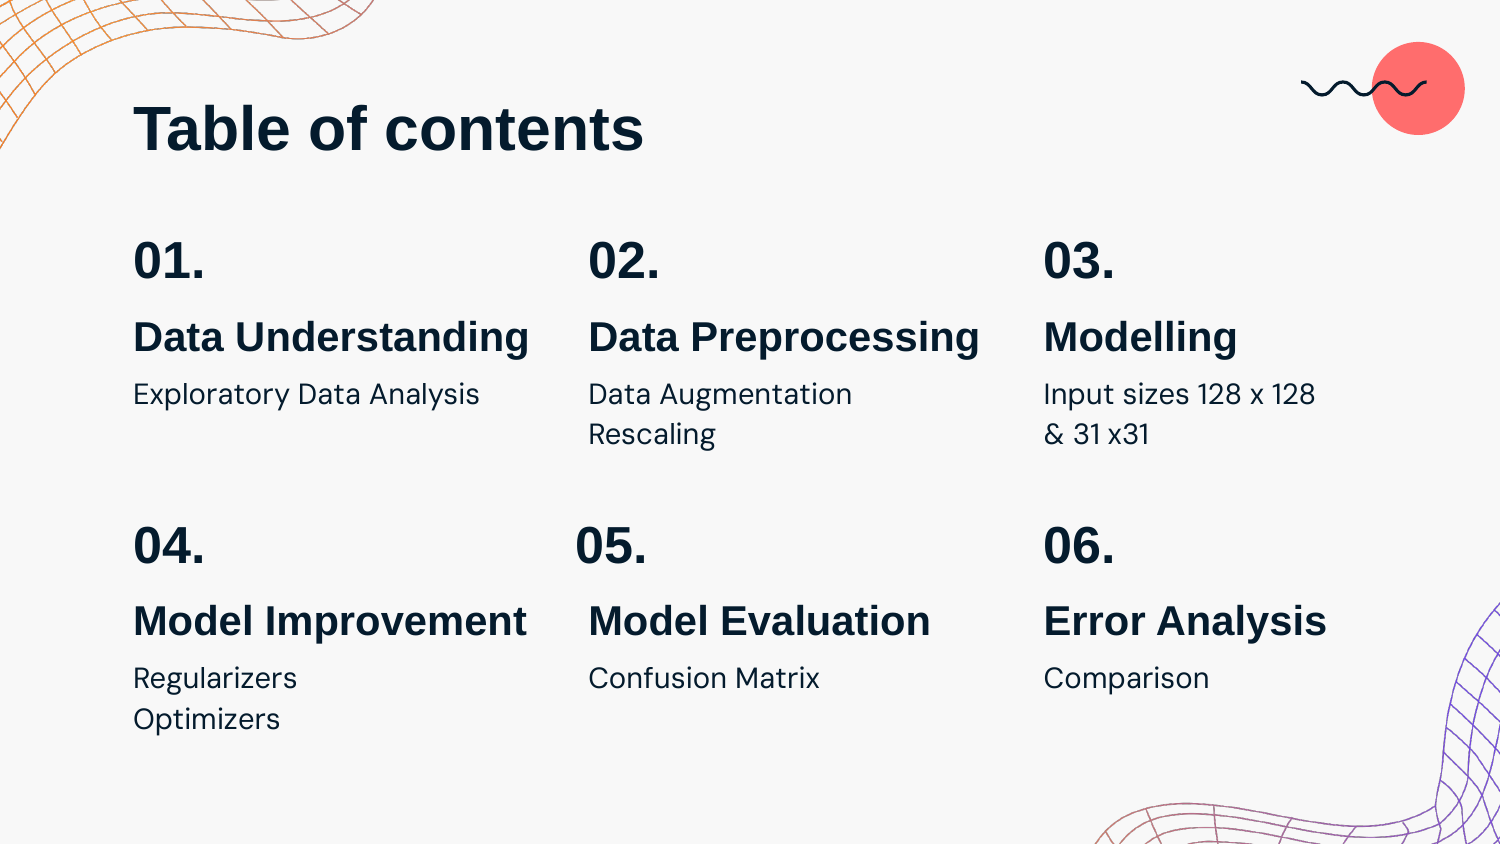

# Table of contents
01.
02.
03.
Data Understanding
Data Preprocessing
Modelling
Exploratory Data Analysis
Data Augmentation
Rescaling
Input sizes 128 x 128 & 31 x31
04.
05.
06.
Model Improvement
Model Evaluation
Error Analysis
Regularizers
Optimizers
Confusion Matrix
Comparison